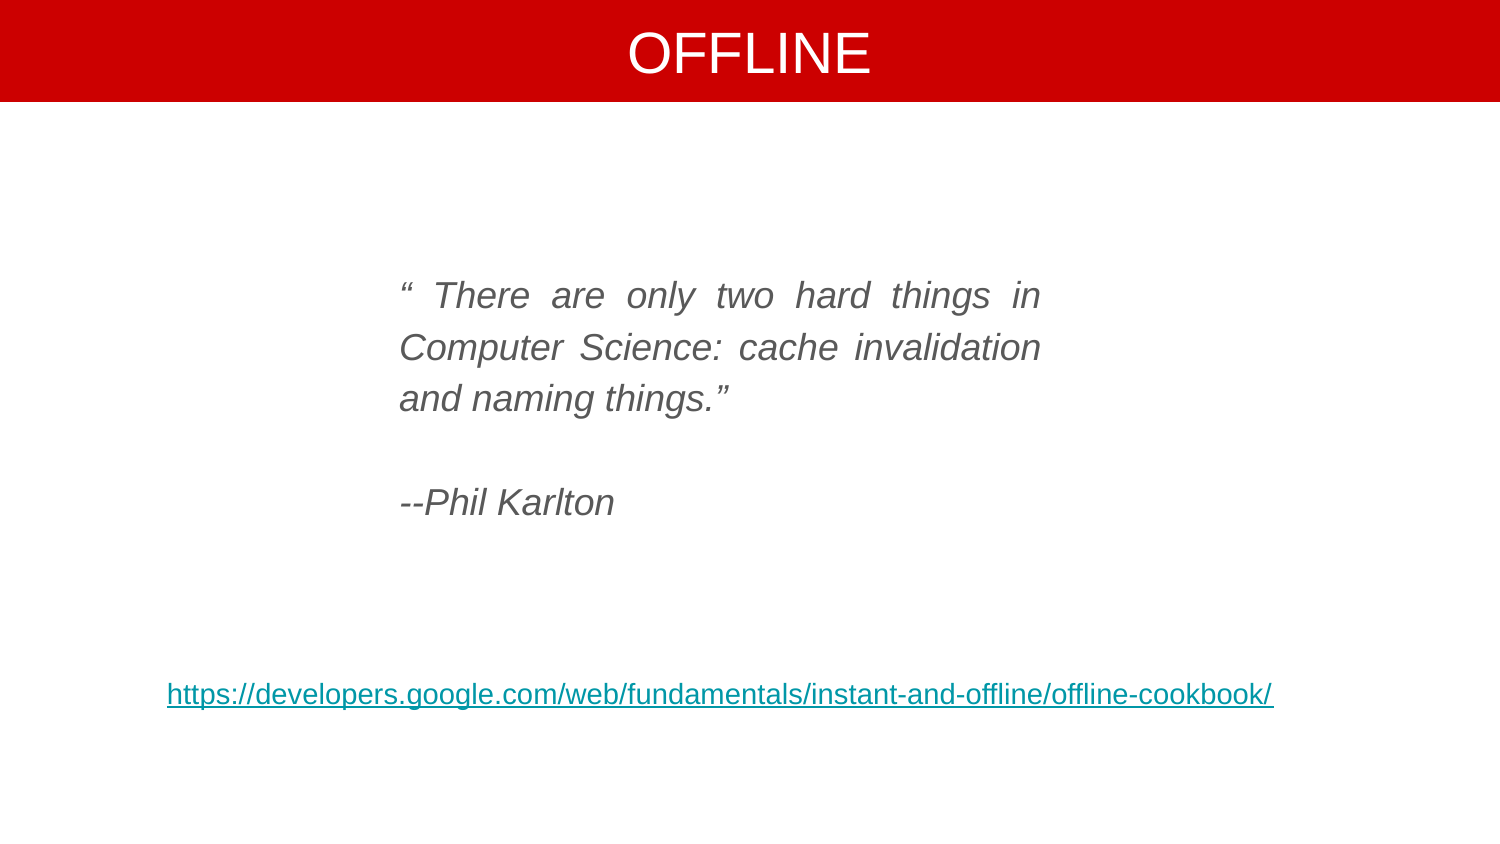

# OFFLINE
“ There are only two hard things in Computer Science: cache invalidation and naming things.”

--Phil Karlton

https://developers.google.com/web/fundamentals/instant-and-offline/offline-cookbook/